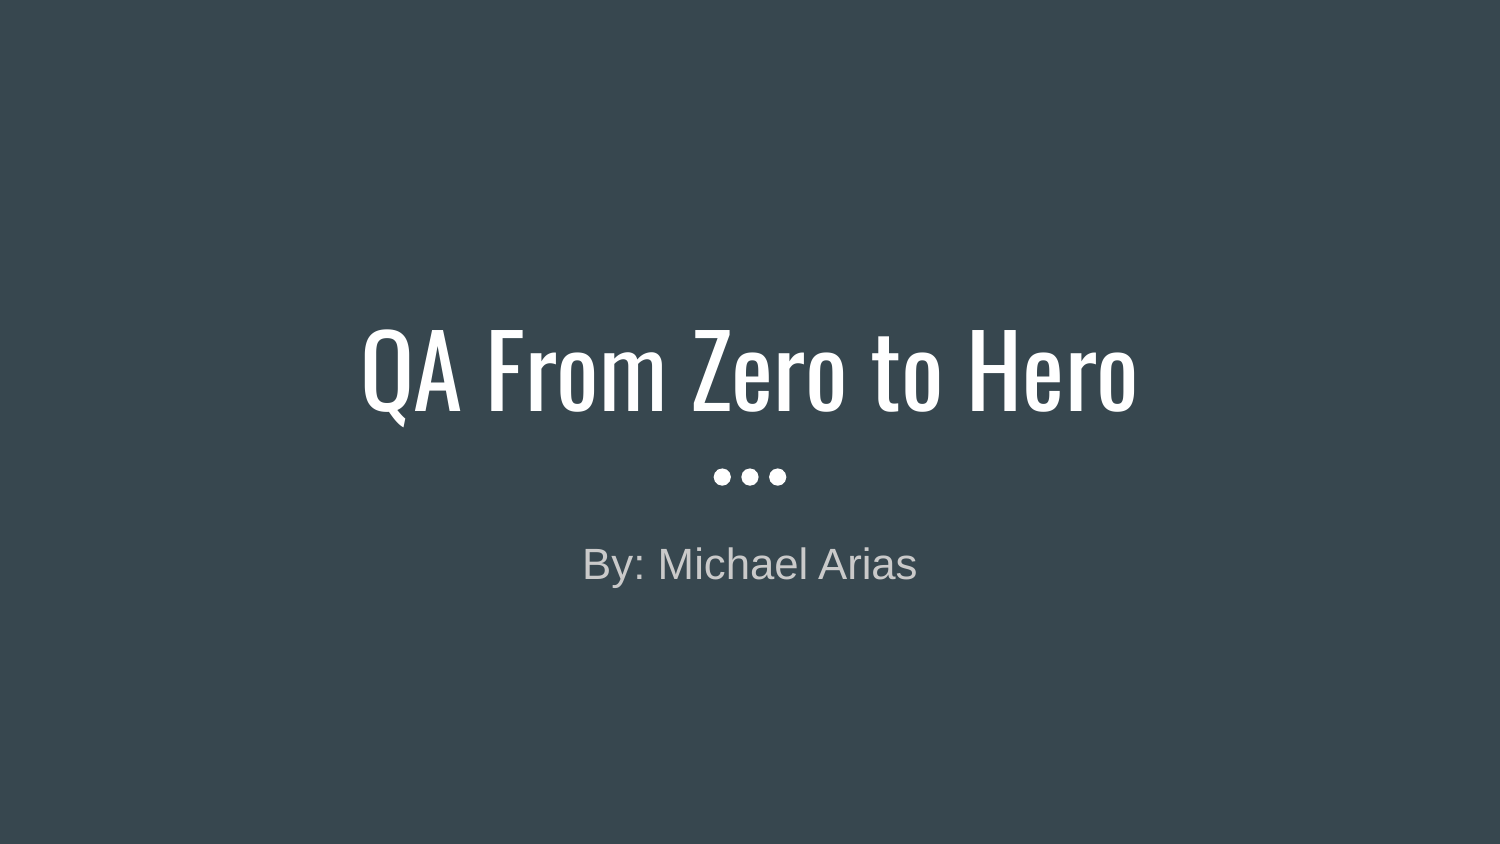

# QA From Zero to Hero
By: Michael Arias